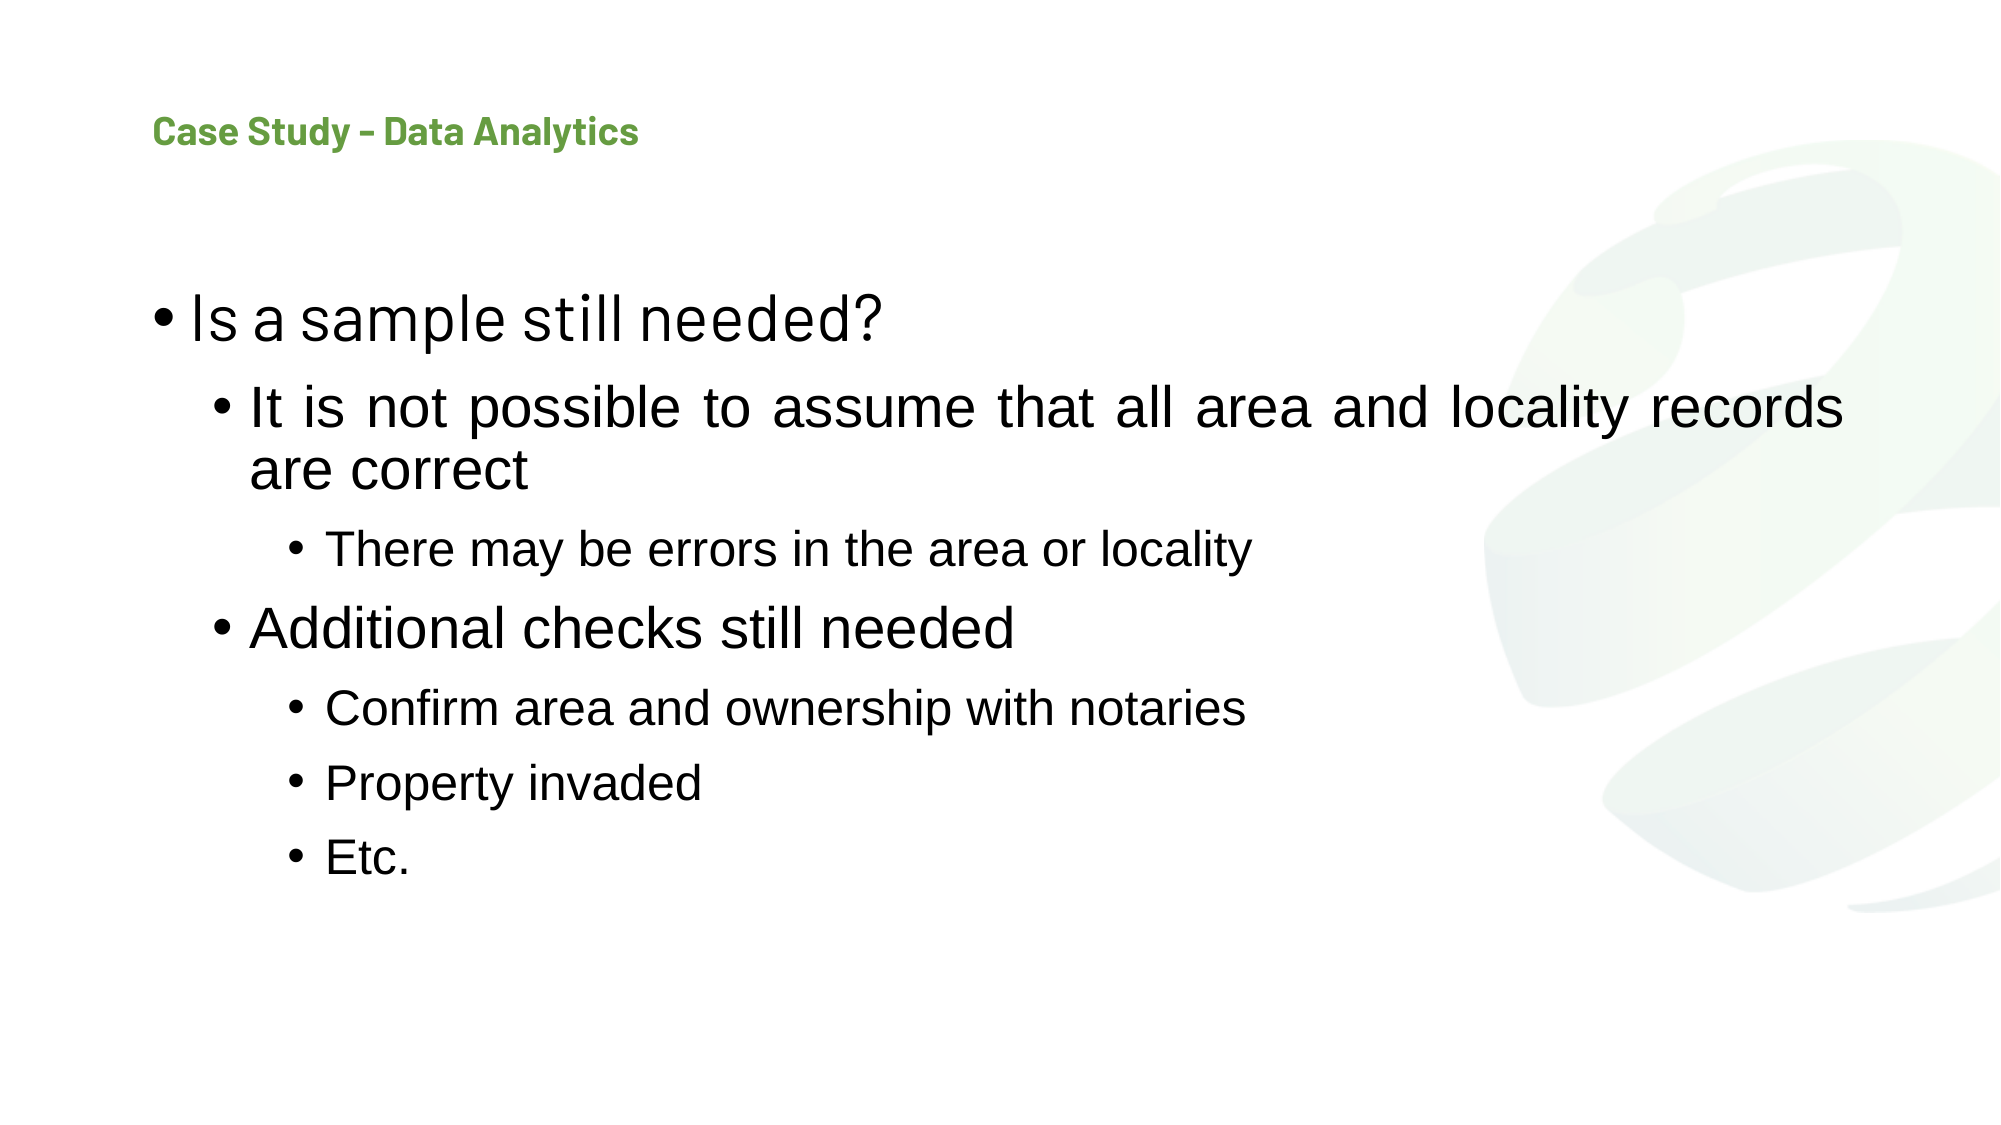

# Case Study - Data Analytics
Is a sample still needed?
It is not possible to assume that all area and locality records are correct
There may be errors in the area or locality
Additional checks still needed
Confirm area and ownership with notaries
Property invaded
Etc.